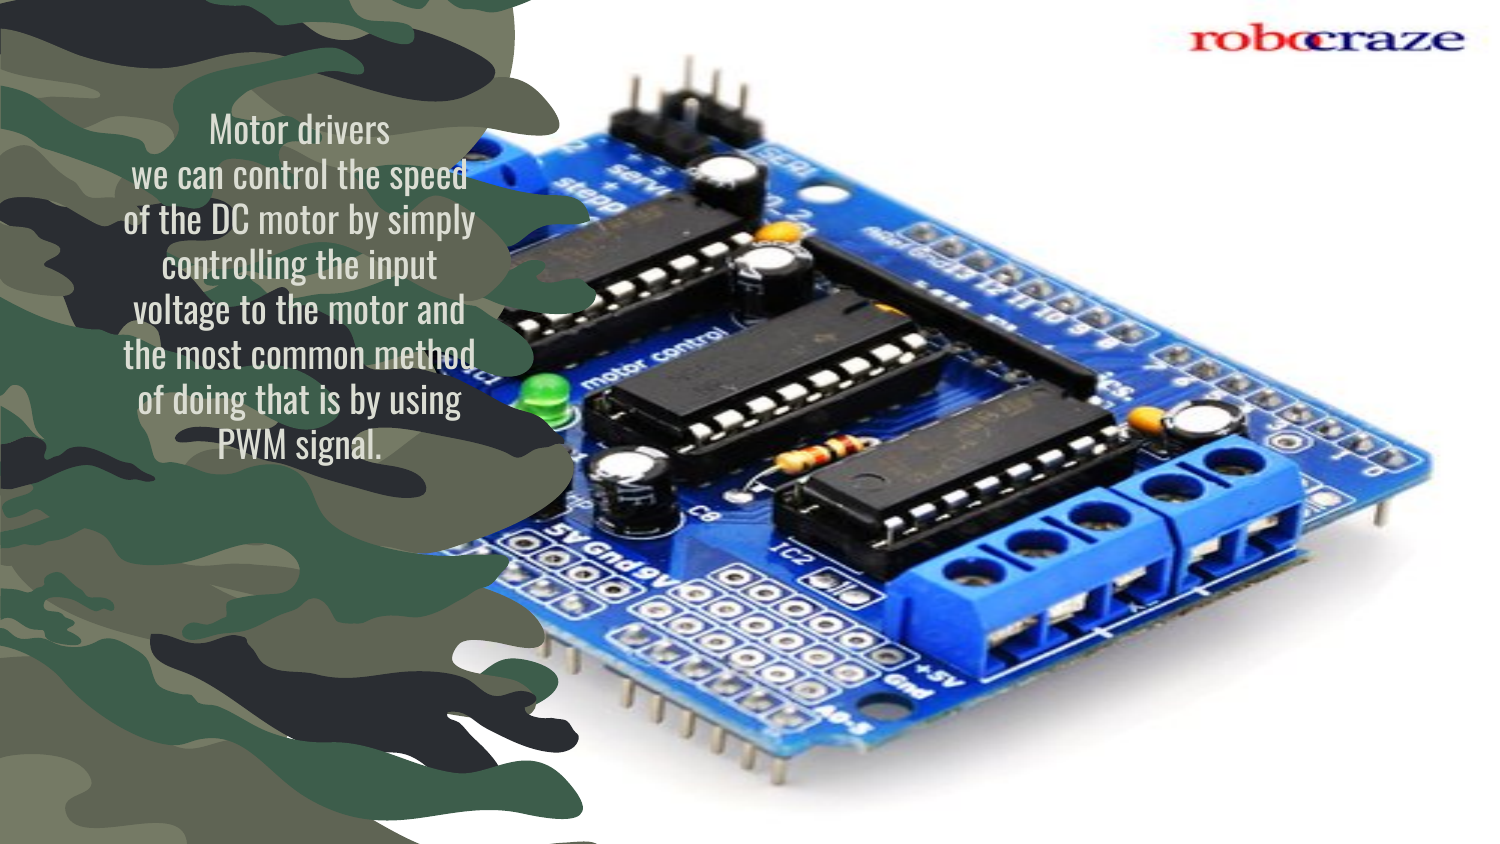

# Motor drivers we can control the speed of the DC motor by simply controlling the input voltage to the motor and the most common method of doing that is by using PWM signal.